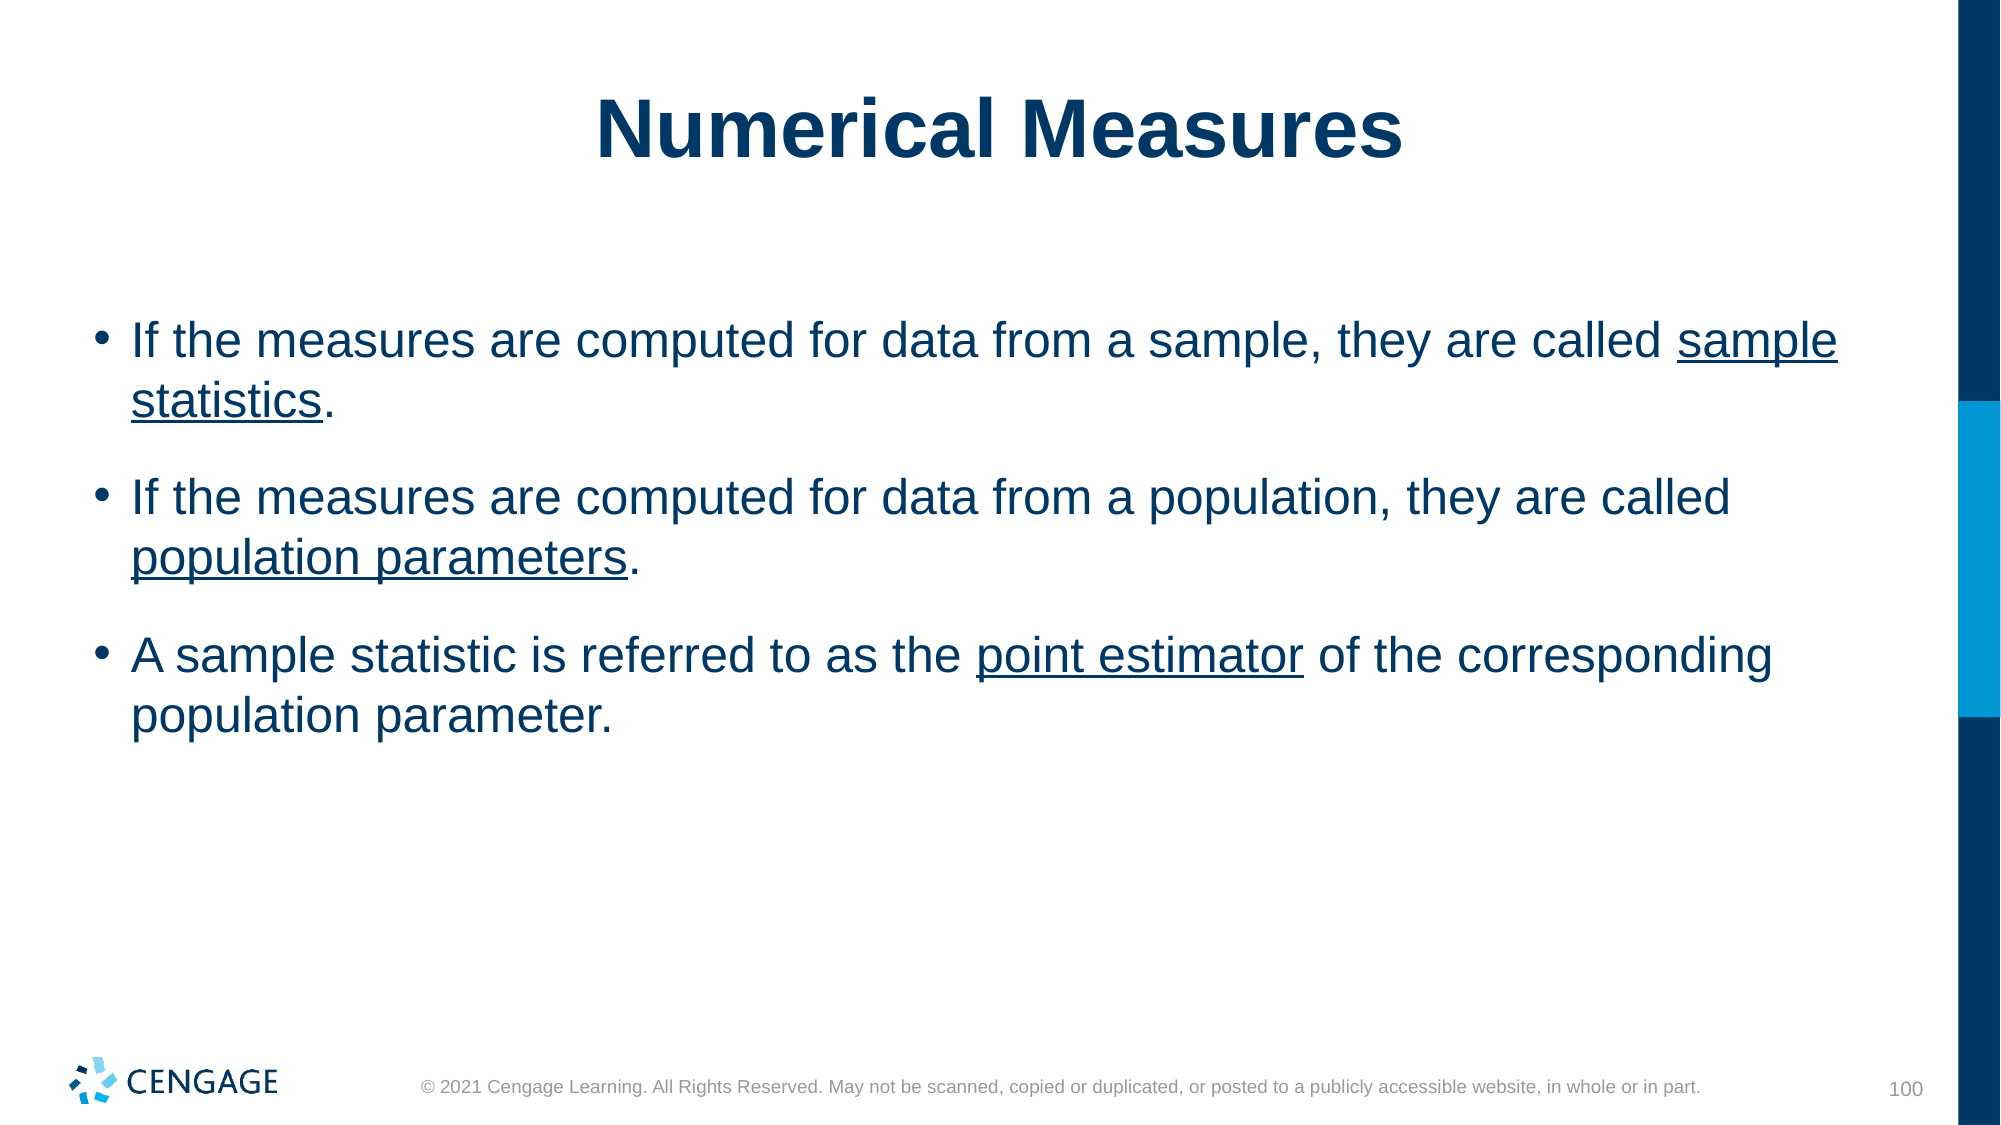

# Numerical Measures
If the measures are computed for data from a sample, they are called sample statistics.
If the measures are computed for data from a population, they are called population parameters.
A sample statistic is referred to as the point estimator of the corresponding population parameter.